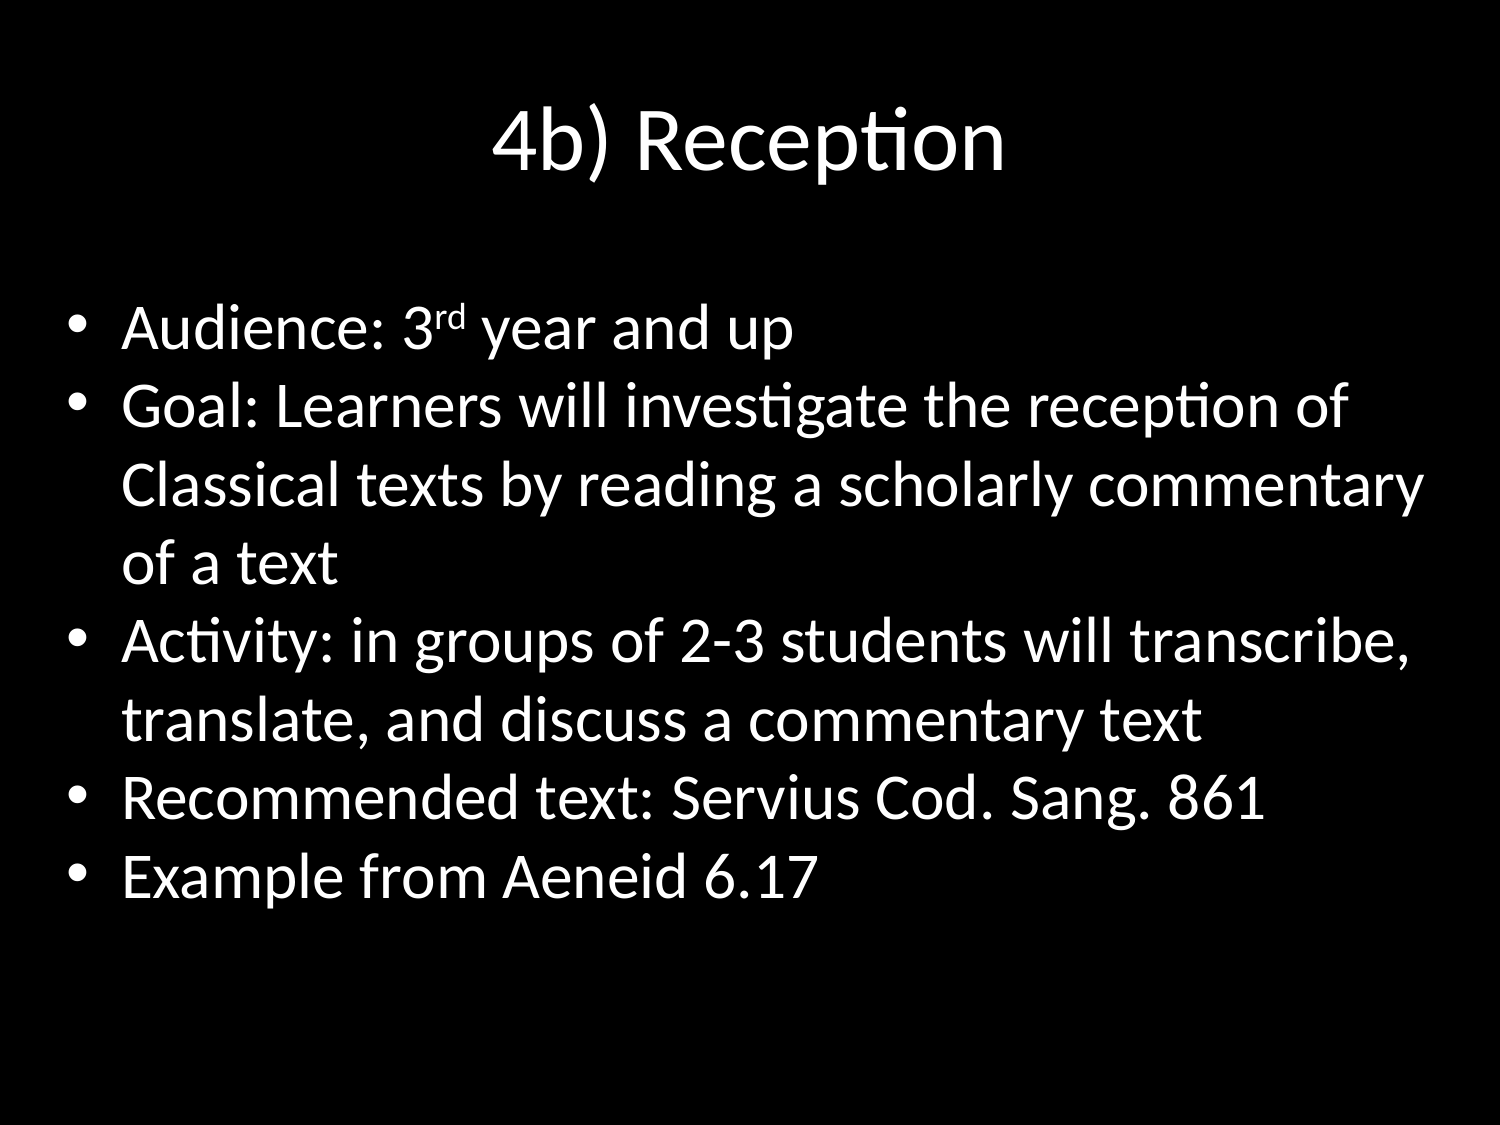

# 4b) Reception
Audience: 3rd year and up
Goal: Learners will investigate the reception of Classical texts by reading a scholarly commentary of a text
Activity: in groups of 2-3 students will transcribe, translate, and discuss a commentary text
Recommended text: Servius Cod. Sang. 861
Example from Aeneid 6.17